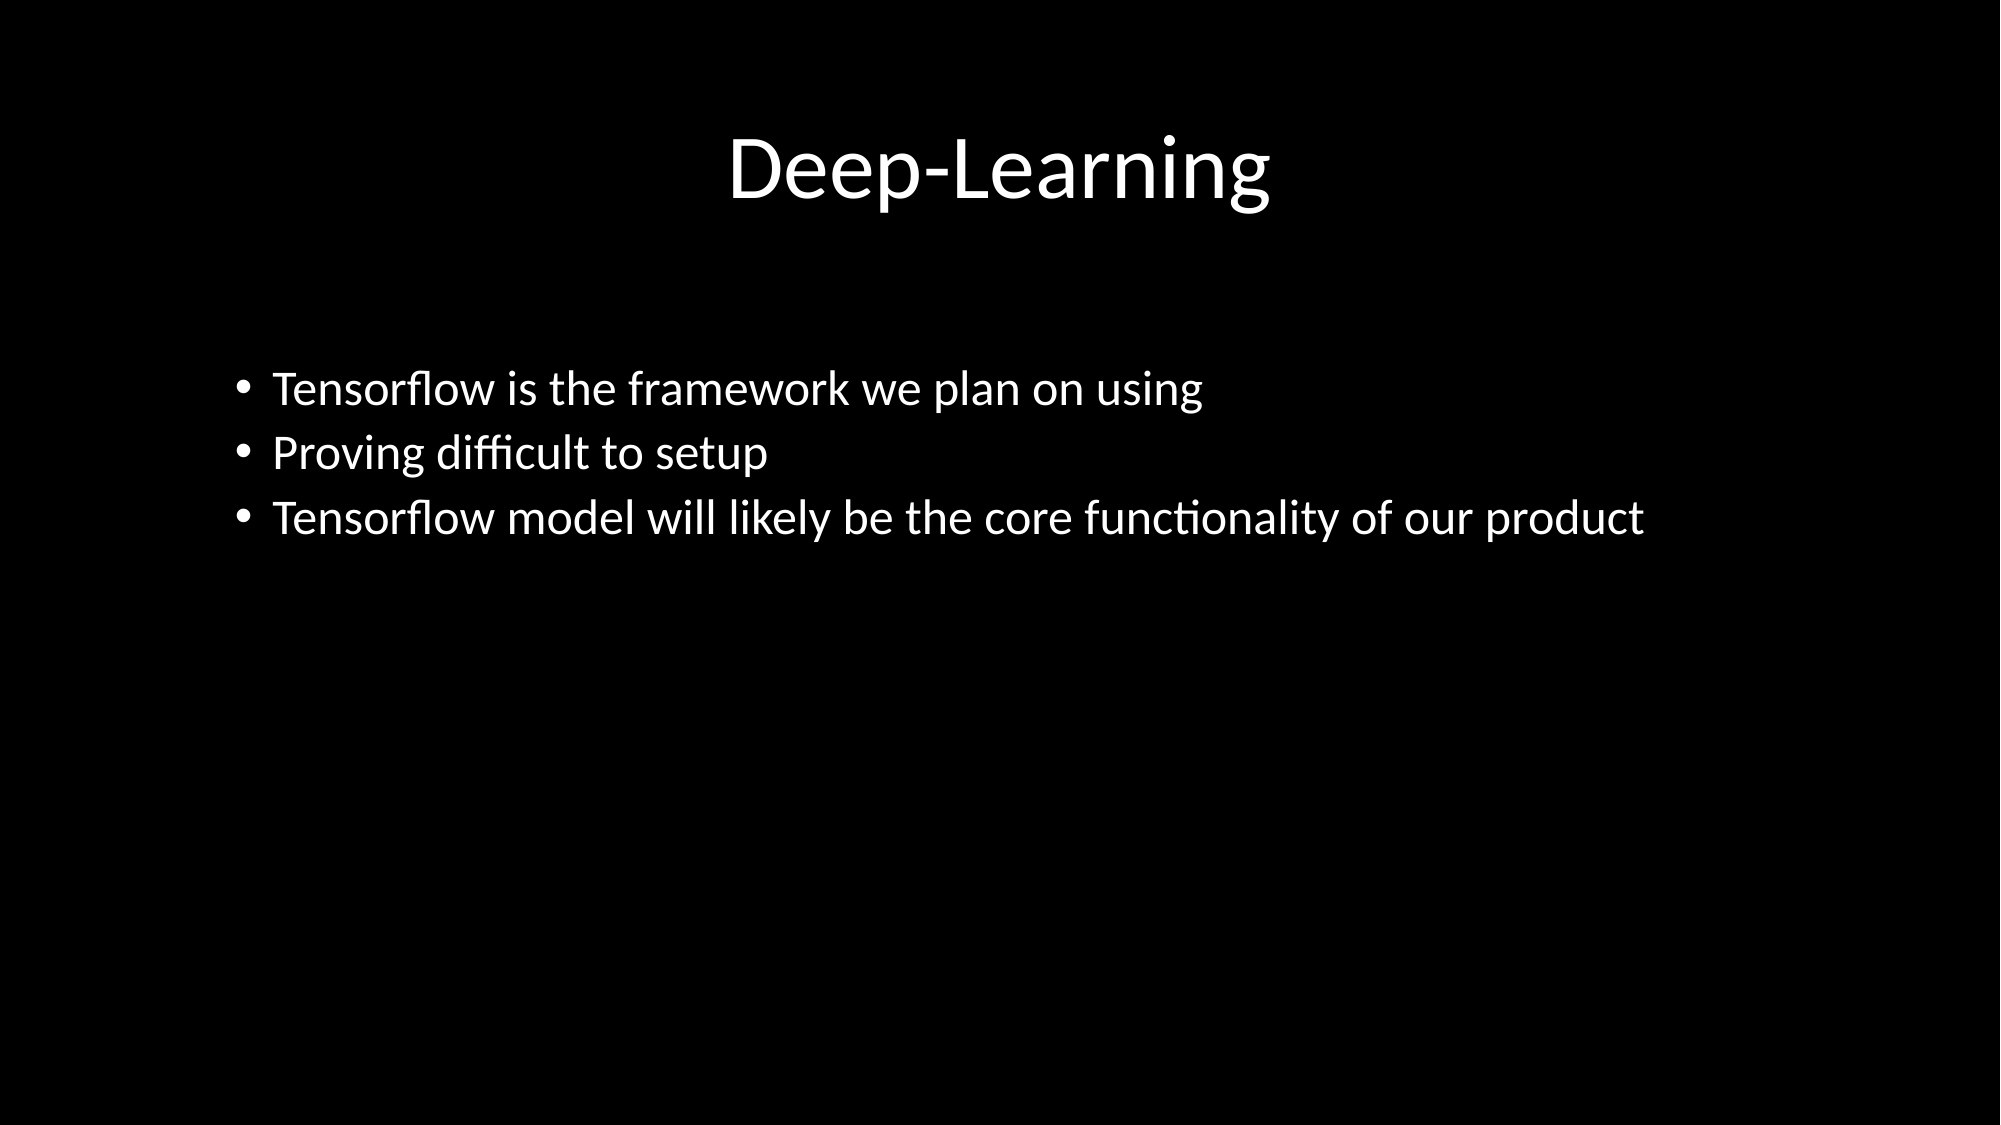

# Deep-Learning
Tensorflow is the framework we plan on using
Proving difficult to setup
Tensorflow model will likely be the core functionality of our product